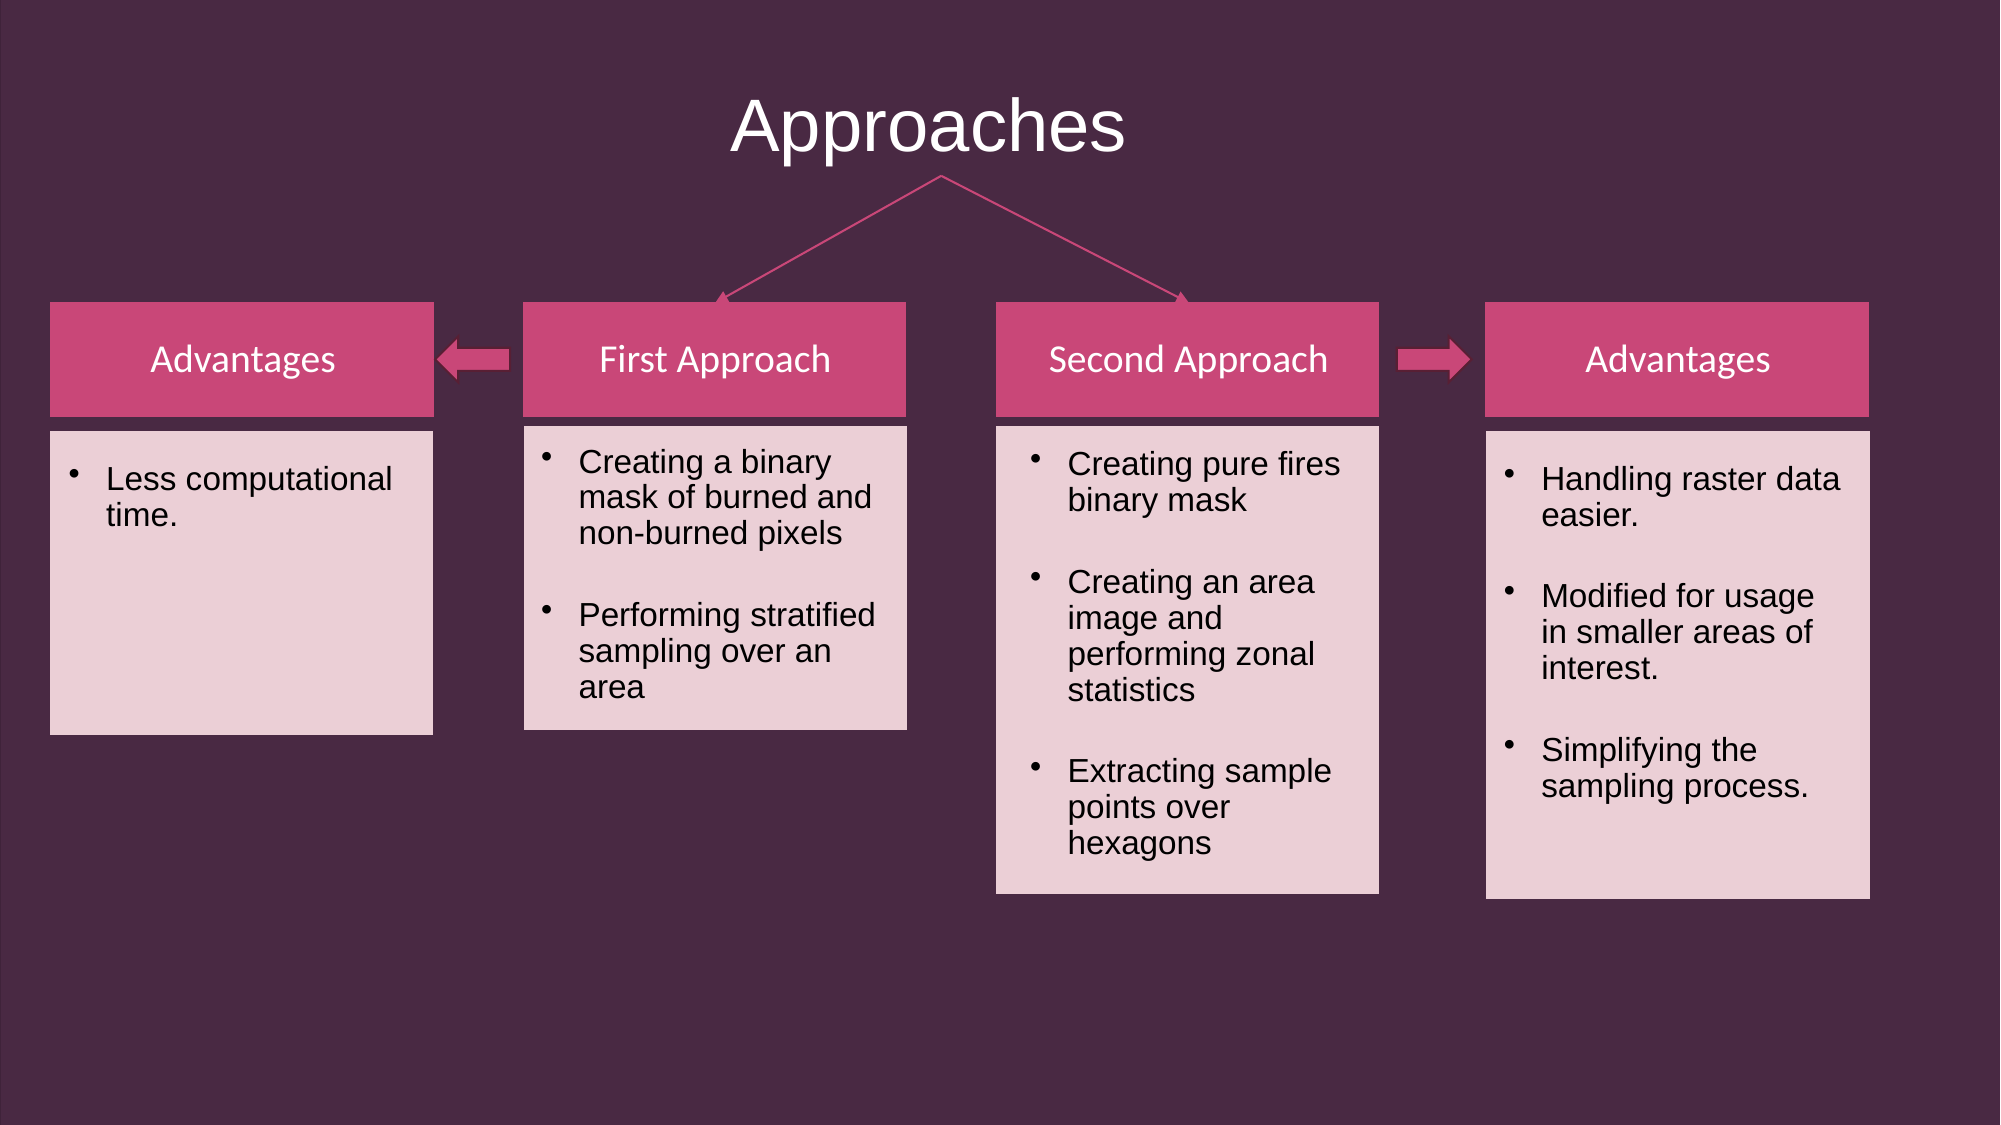

Approaches

Advantages

First Approach

Second Approach

Advantages

Creating a binary mask of burned and non-burned pixels

Performing stratified sampling over an area

Creating pure fires binary mask

Creating an area image and performing zonal statistics

Extracting sample points over hexagons

Less computational time.

Handling raster data easier.

Modified for usage in smaller areas of interest.

Simplifying the sampling process.